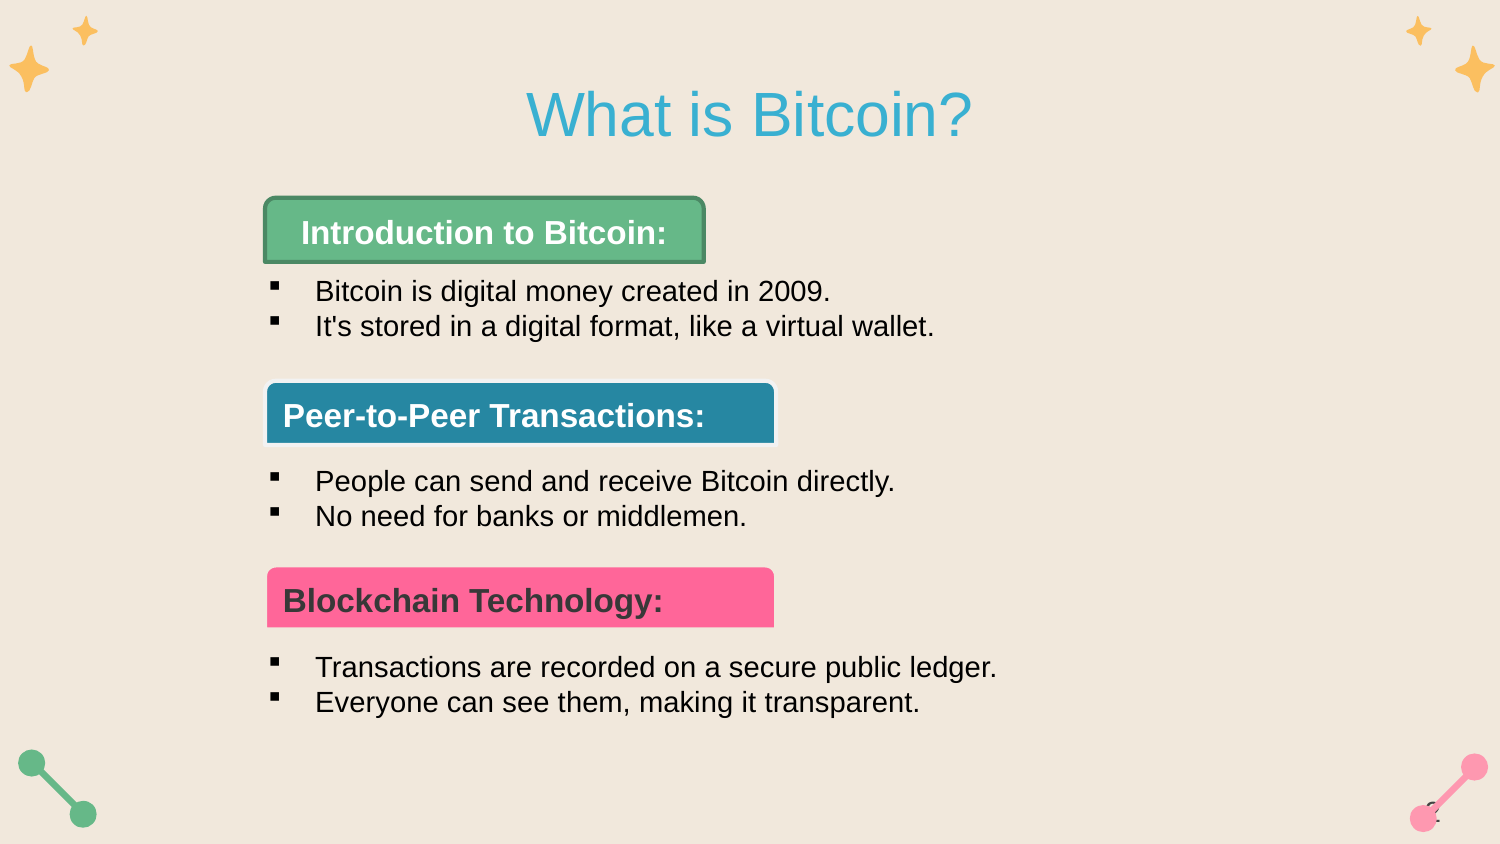

# What is Bitcoin?
Introduction to Bitcoin:
Bitcoin is digital money created in 2009.
It's stored in a digital format, like a virtual wallet.
Peer-to-Peer Transactions:
People can send and receive Bitcoin directly.
No need for banks or middlemen.
Blockchain Technology:
Transactions are recorded on a secure public ledger.
Everyone can see them, making it transparent.

2